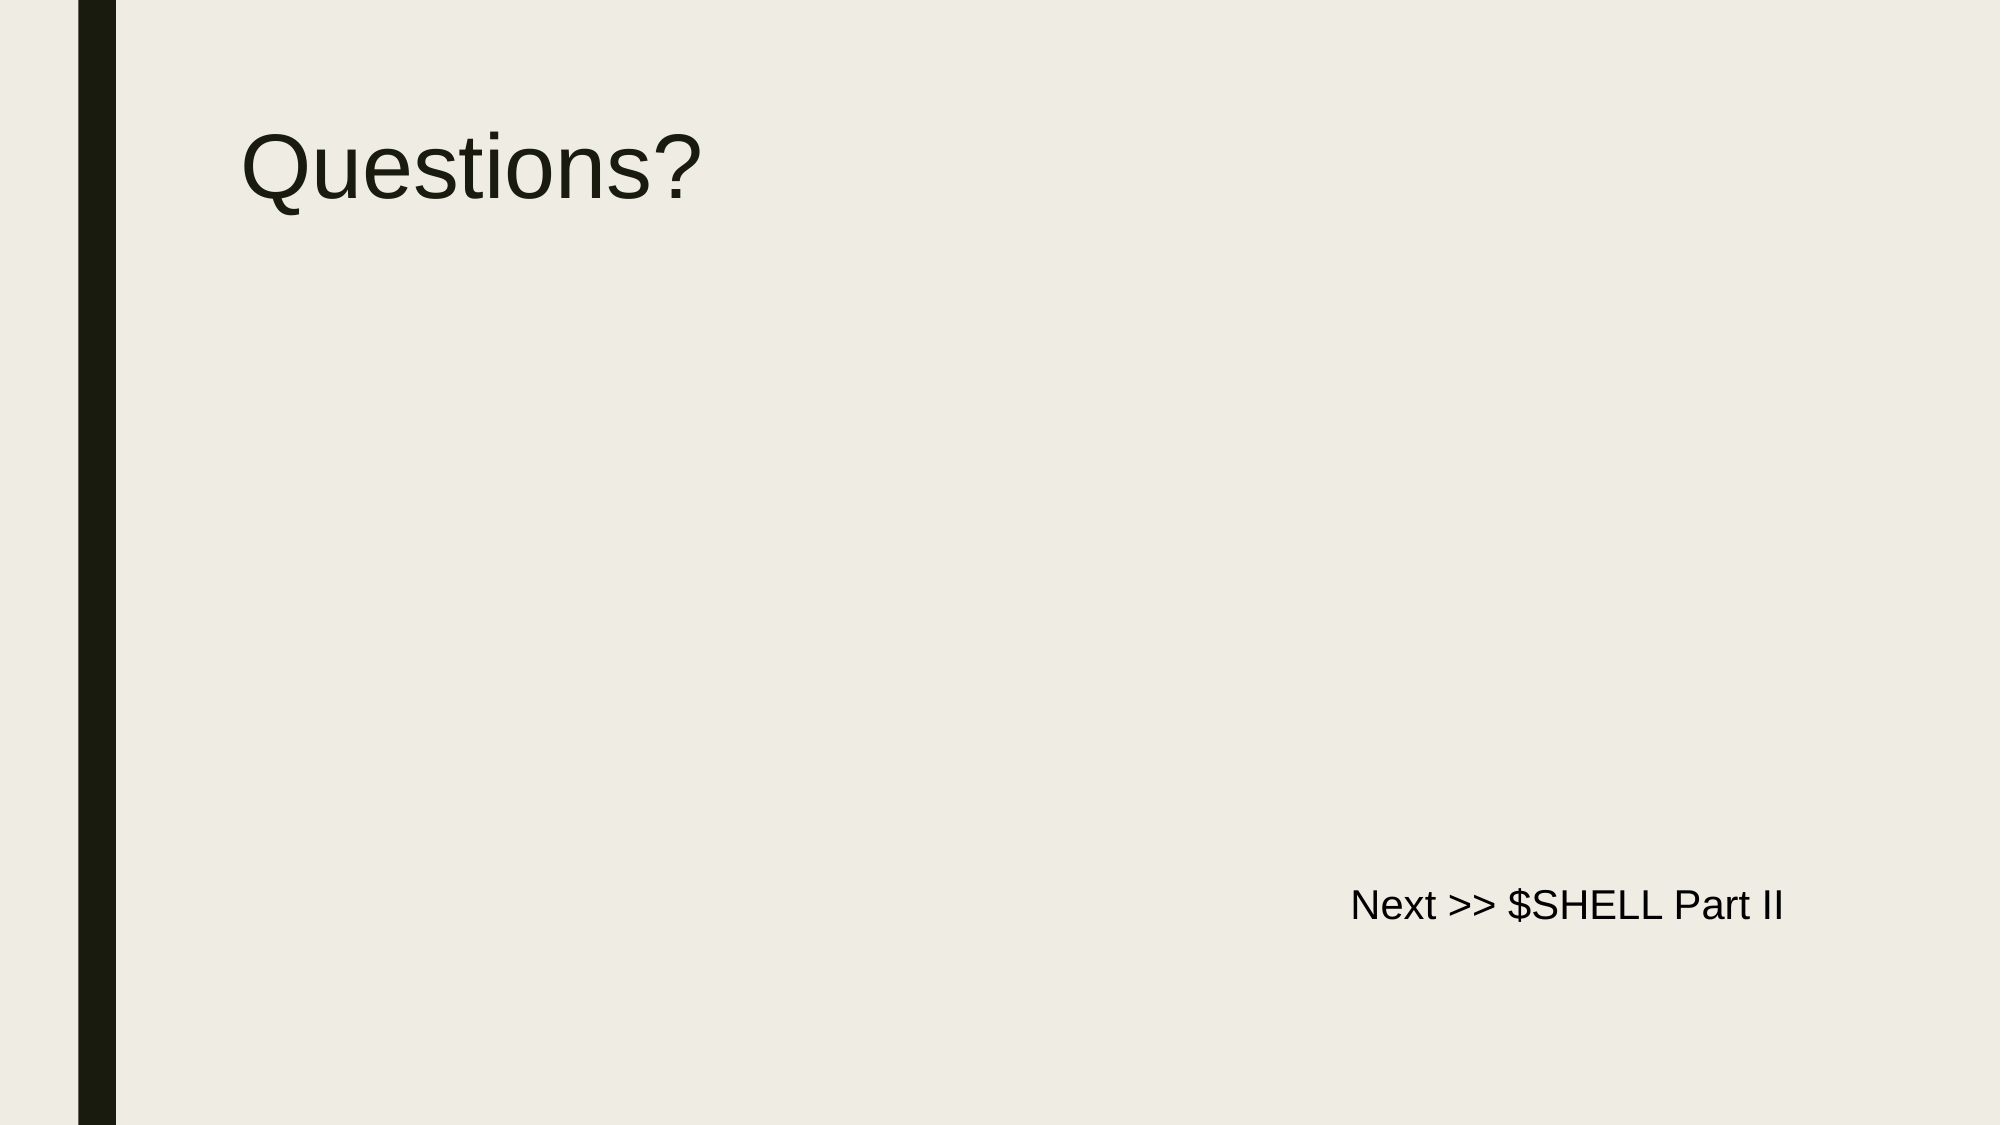

# Questions?
Next >> $SHELL Part II